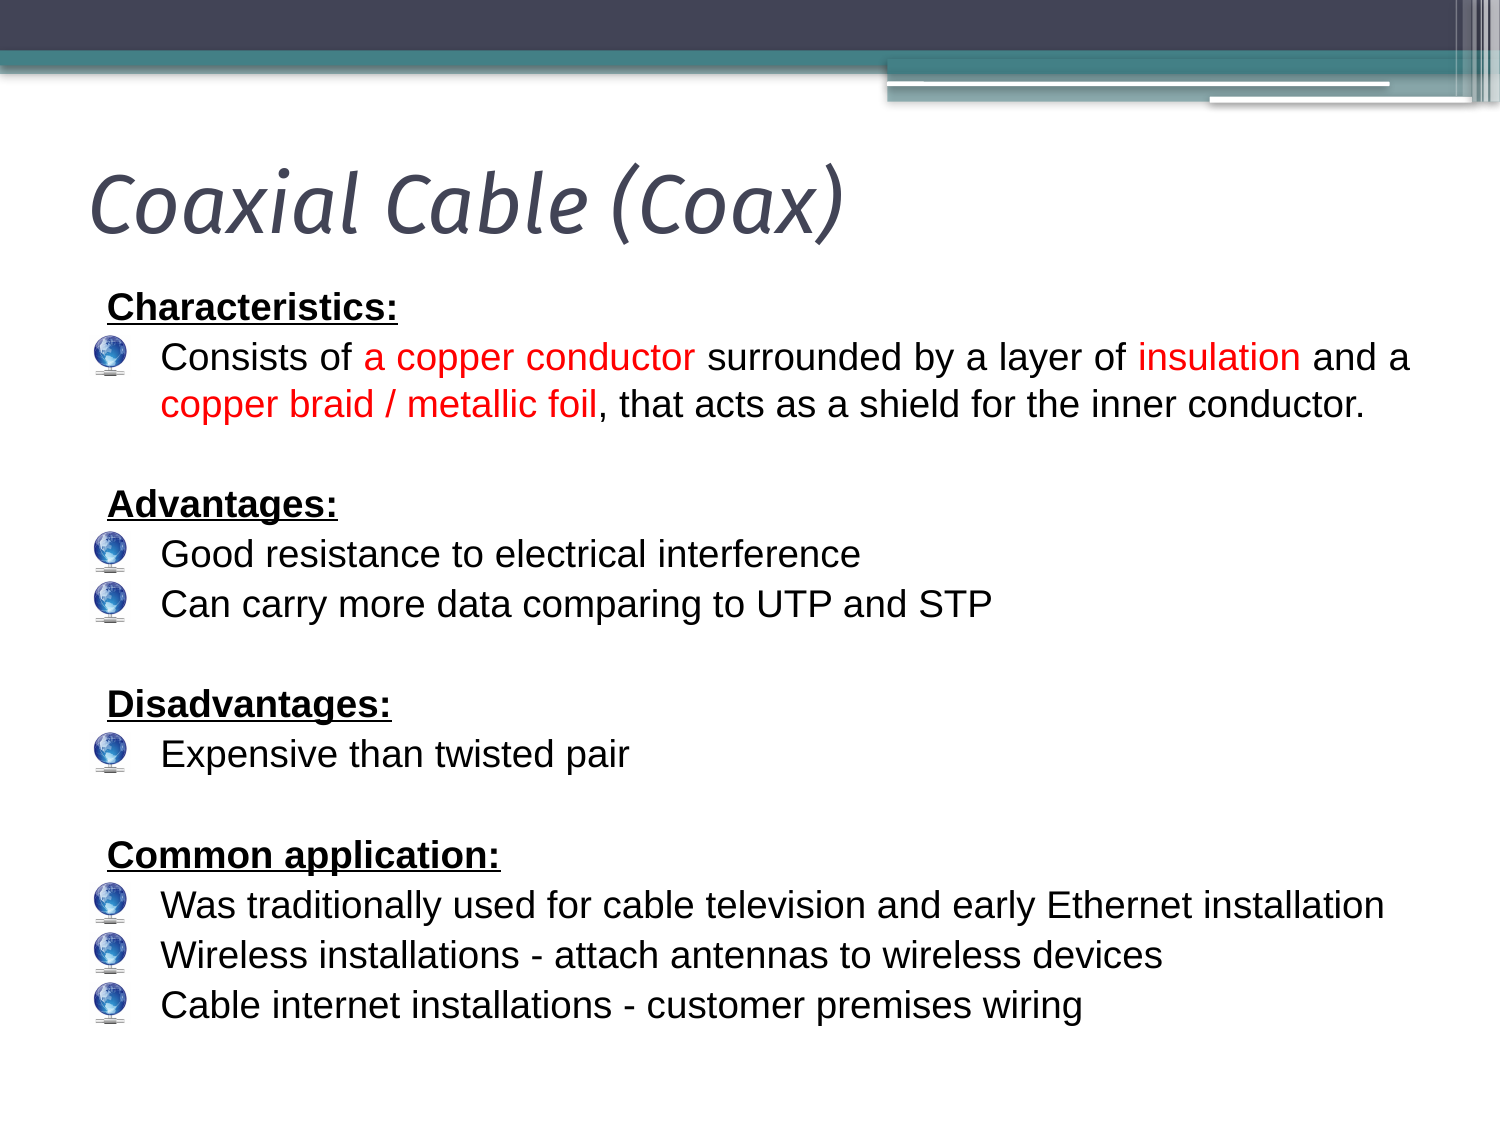

# Coaxial Cable (Coax)
Characteristics:
Consists of a copper conductor surrounded by a layer of insulation and a copper braid / metallic foil, that acts as a shield for the inner conductor.

Advantages:
Good resistance to electrical interference
Can carry more data comparing to UTP and STP

Disadvantages:
Expensive than twisted pair

Common application:
Was traditionally used for cable television and early Ethernet installation
Wireless installations - attach antennas to wireless devices
Cable internet installations - customer premises wiring